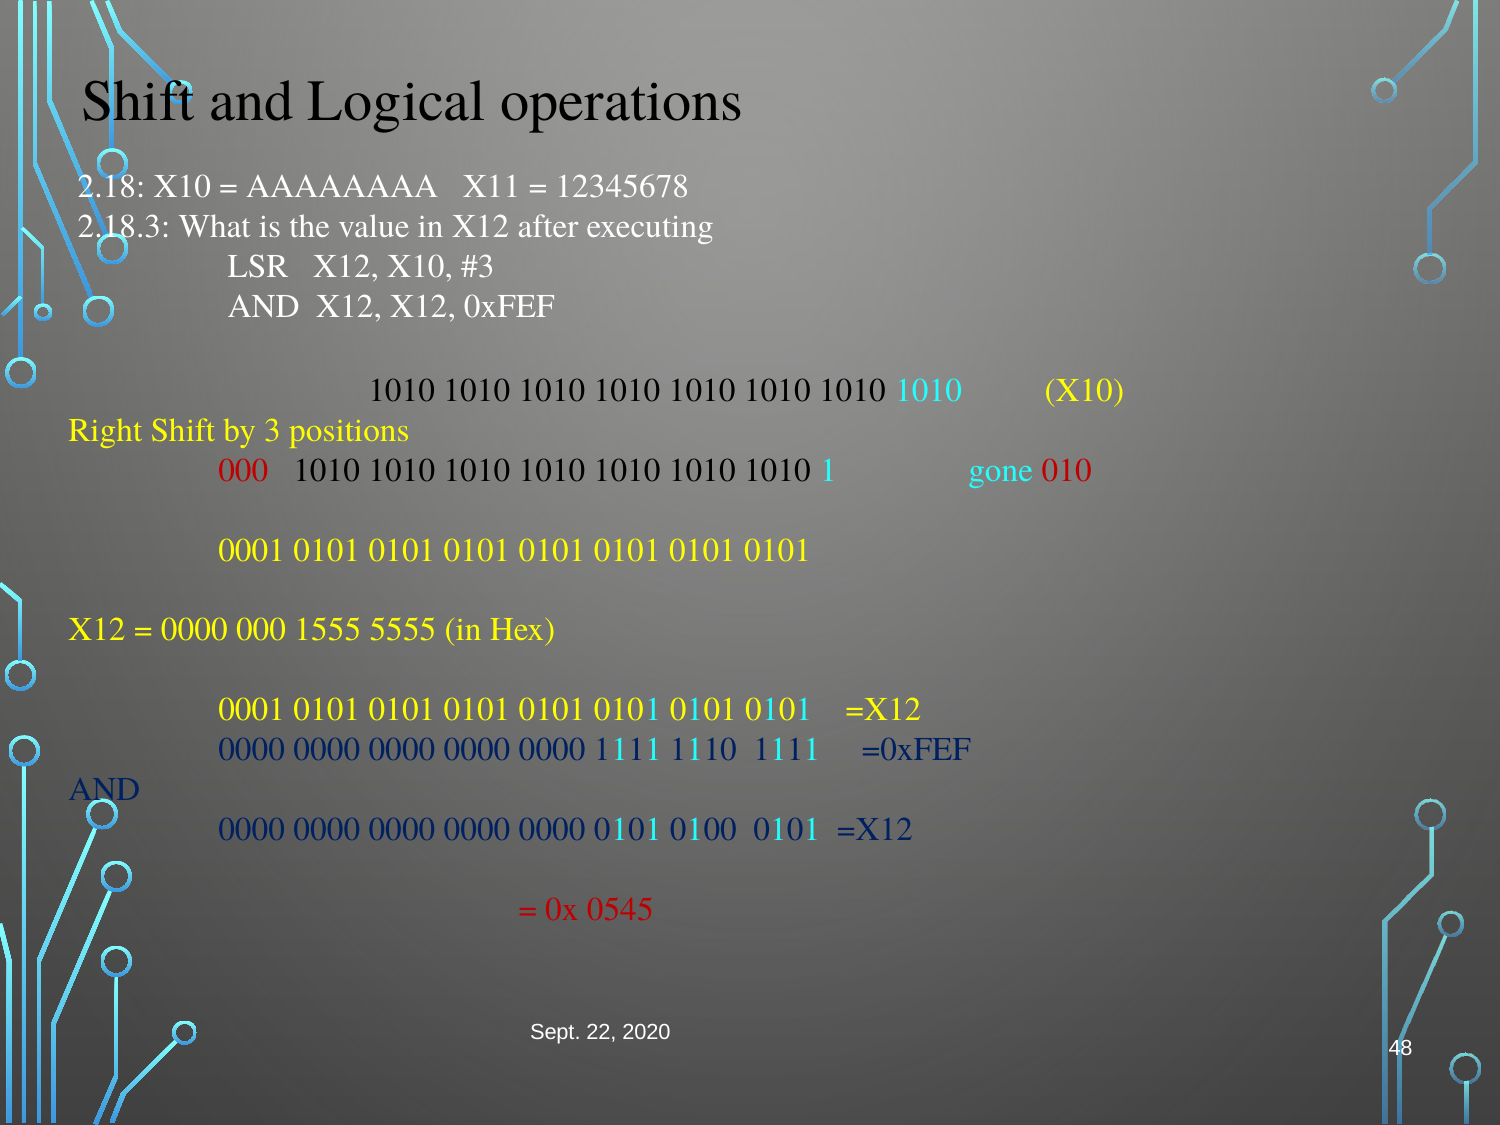

Shift and Logical operations
2.18: X10 = AAAAAAAA   X11 = 12345678
2.18.3: What is the value in X12 after executing
	LSR   X12, X10, #3
	AND  X12, X12, 0xFEF
		1010 1010 1010 1010 1010 1010 1010 1010          (X10)
Right Shift by 3 positions
	000   1010 1010 1010 1010 1010 1010 1010 1 	gone 010

	0001 0101 0101 0101 0101 0101 0101 0101

X12 = 0000 000 1555 5555 (in Hex)

	0001 0101 0101 0101 0101 0101 0101 0101    =X12
	0000 0000 0000 0000 0000 1111 1110  1111     =0xFEF
AND
	0000 0000 0000 0000 0000 0101 0100  0101  =X12
												= 0x 0545
Sept. 22, 2020
48